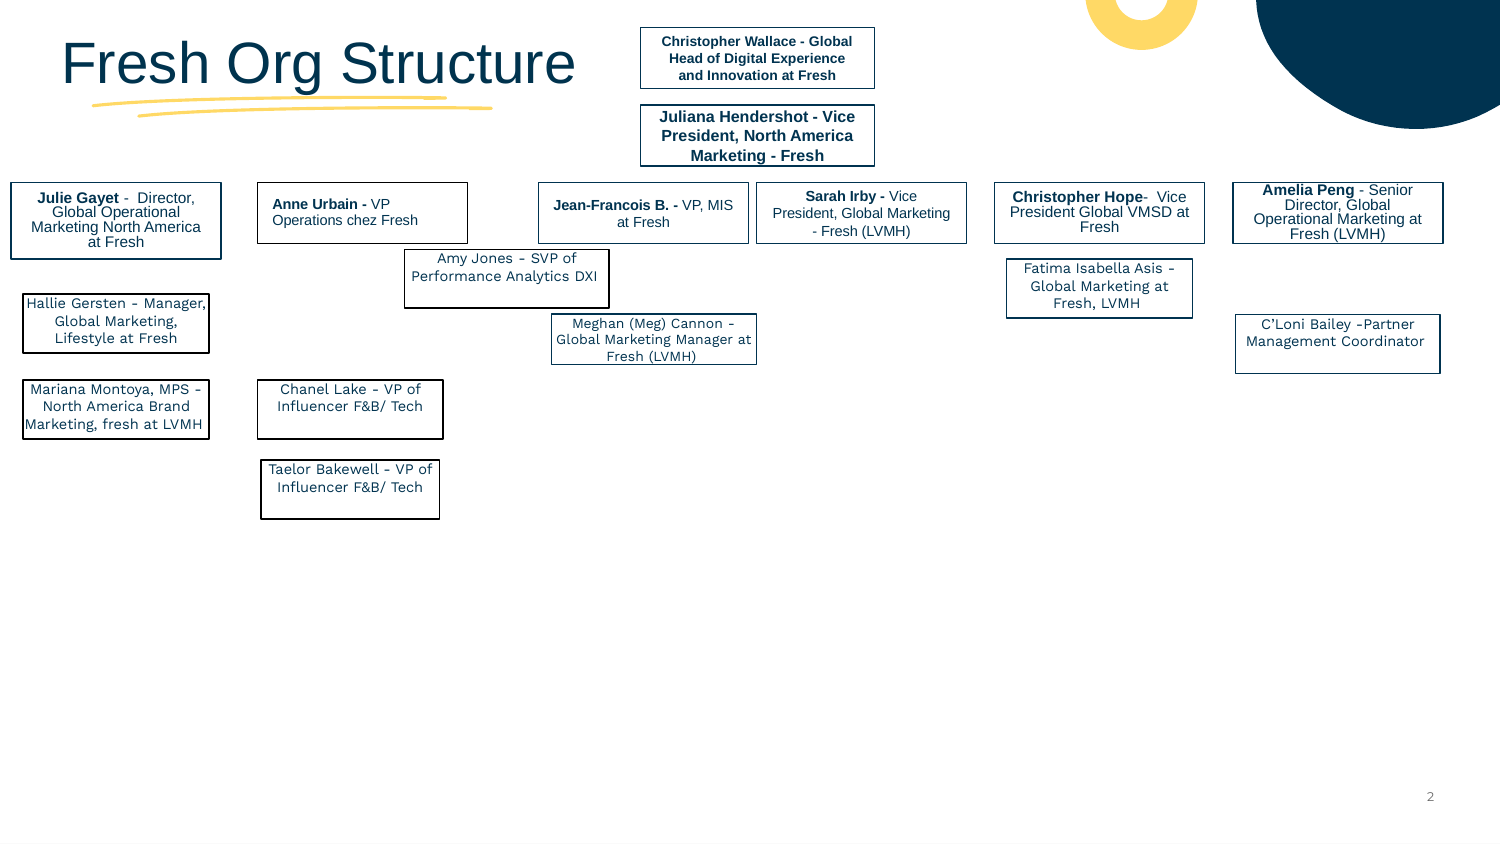

Christopher Wallace - Global Head of Digital Experience and Innovation at Fresh
Fresh Org Structure

Juliana Hendershot - Vice President, North America Marketing - Fresh
Julie Gayet -  Director, Global Operational Marketing North America at Fresh
Anne Urbain - VP Operations chez Fresh
Jean-Francois B. - VP, MIS at Fresh
Sarah Irby - Vice President, Global Marketing - Fresh (LVMH)
Christopher Hope-  Vice President Global VMSD at Fresh
Amelia Peng - Senior Director, Global Operational Marketing at Fresh (LVMH)
Amy Jones - SVP of Performance Analytics DXI
Fatima Isabella Asis - Global Marketing at Fresh, LVMH
Hallie Gersten - Manager, Global Marketing, Lifestyle at Fresh
Meghan (Meg) Cannon -Global Marketing Manager at Fresh (LVMH)
C’Loni Bailey -Partner Management Coordinator
Mariana Montoya, MPS - North America Brand Marketing, fresh at LVMH
Chanel Lake - VP of Influencer F&B/ Tech
Taelor Bakewell - VP of Influencer F&B/ Tech